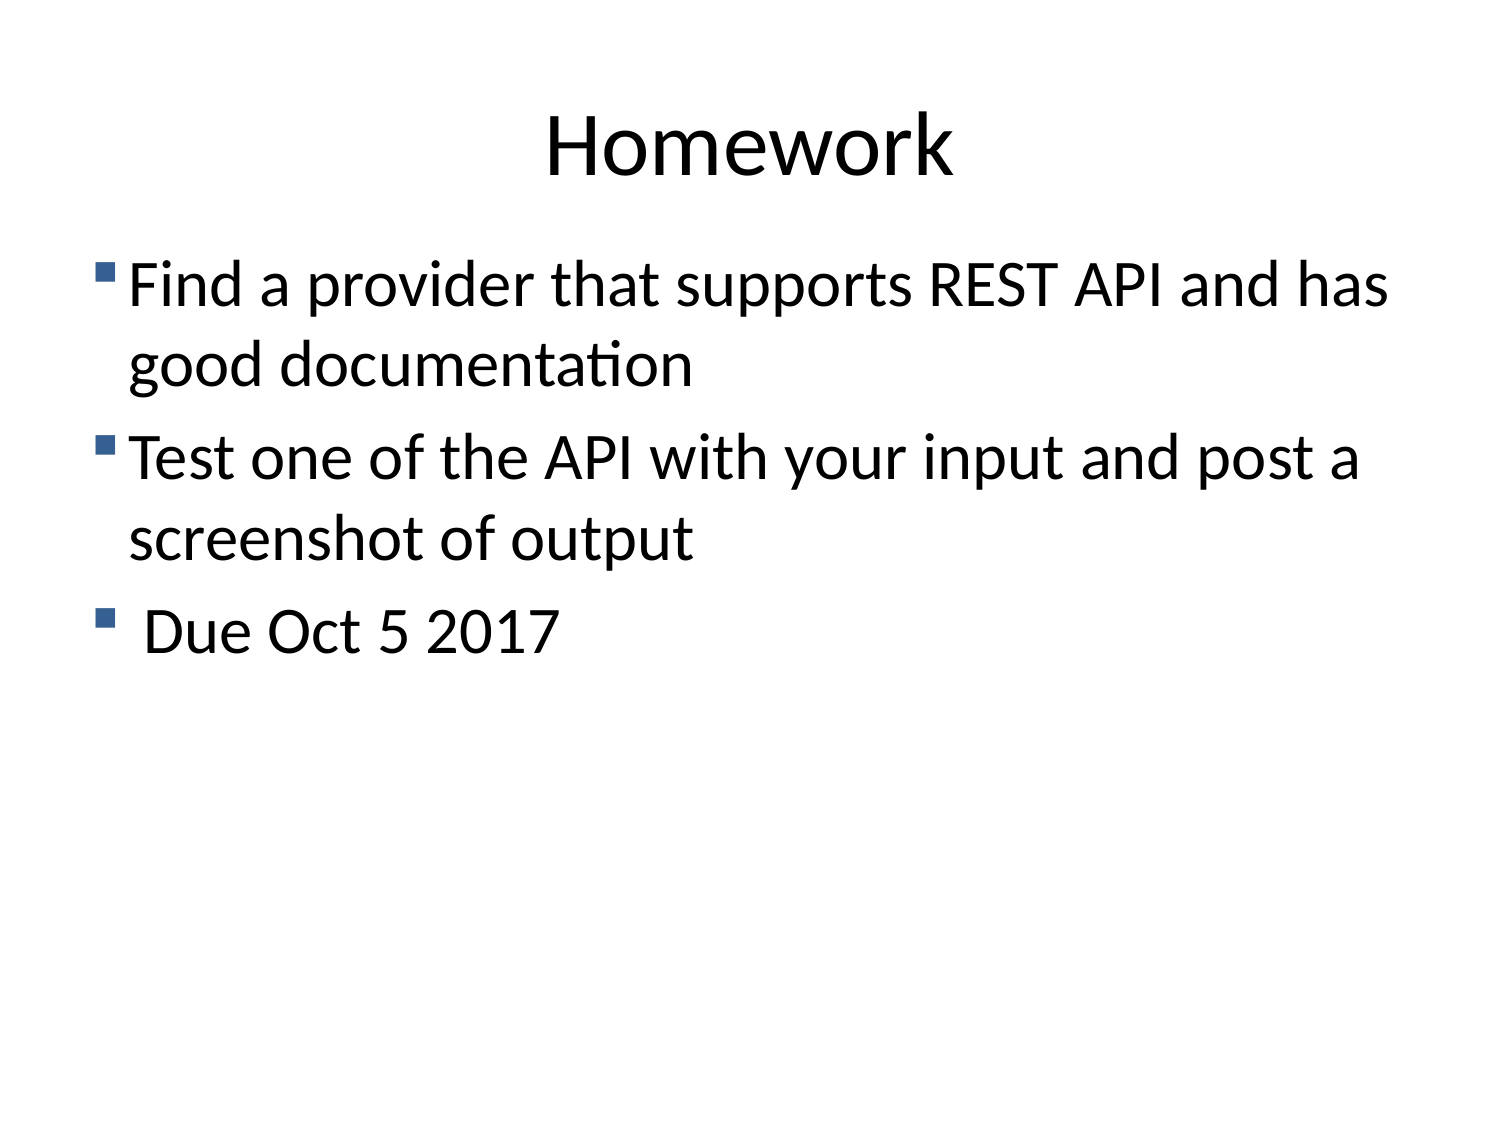

# Homework
Find a provider that supports REST API and has good documentation
Test one of the API with your input and post a screenshot of output
 Due Oct 5 2017